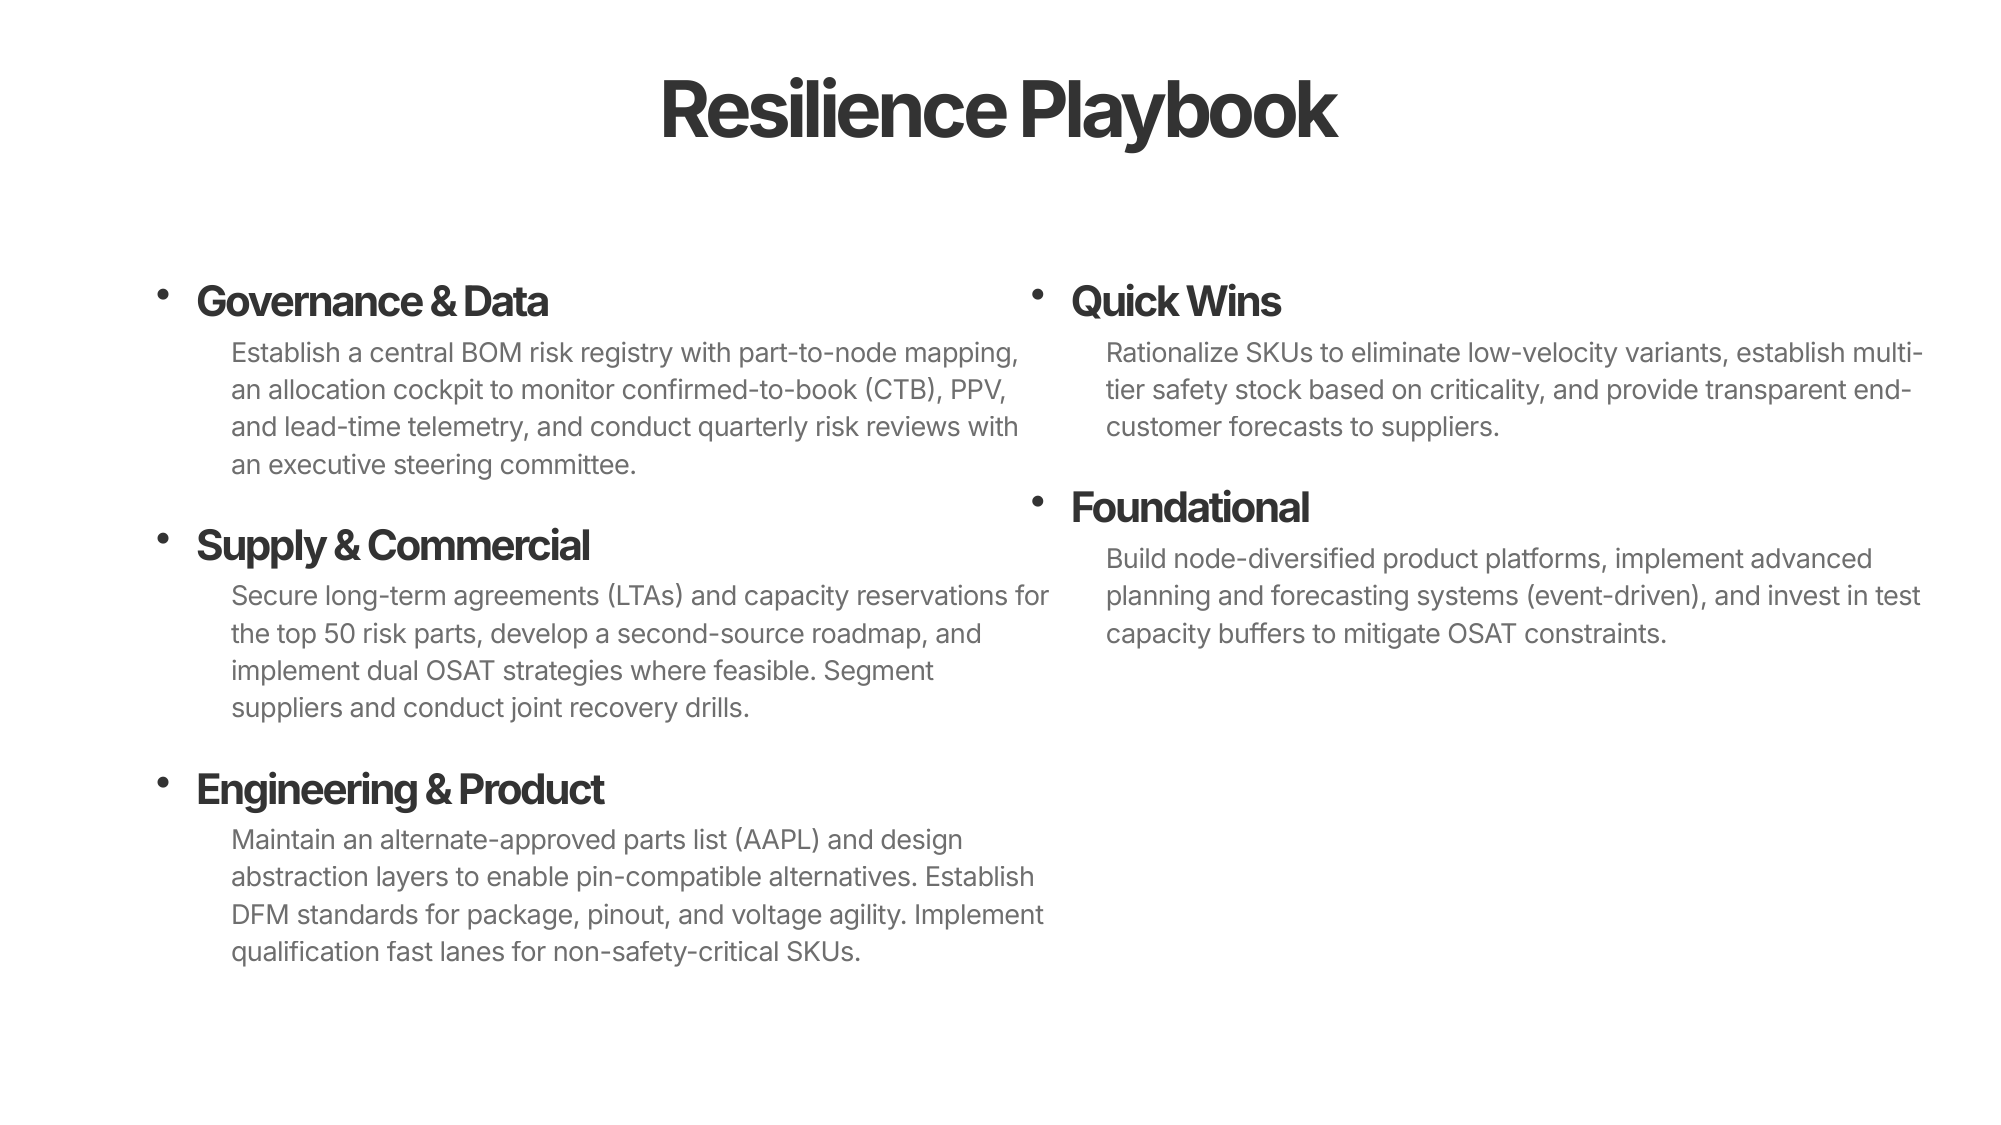

Resilience Playbook
Governance & Data
Establish a central BOM risk registry with part-to-node mapping, an allocation cockpit to monitor confirmed-to-book (CTB), PPV, and lead-time telemetry, and conduct quarterly risk reviews with an executive steering committee.
Supply & Commercial
Secure long-term agreements (LTAs) and capacity reservations for the top 50 risk parts, develop a second-source roadmap, and implement dual OSAT strategies where feasible. Segment suppliers and conduct joint recovery drills.
Engineering & Product
Maintain an alternate-approved parts list (AAPL) and design abstraction layers to enable pin-compatible alternatives. Establish DFM standards for package, pinout, and voltage agility. Implement qualification fast lanes for non-safety-critical SKUs.
Quick Wins
Rationalize SKUs to eliminate low-velocity variants, establish multi-tier safety stock based on criticality, and provide transparent end-customer forecasts to suppliers.
Foundational
Build node-diversified product platforms, implement advanced planning and forecasting systems (event-driven), and invest in test capacity buffers to mitigate OSAT constraints.

10